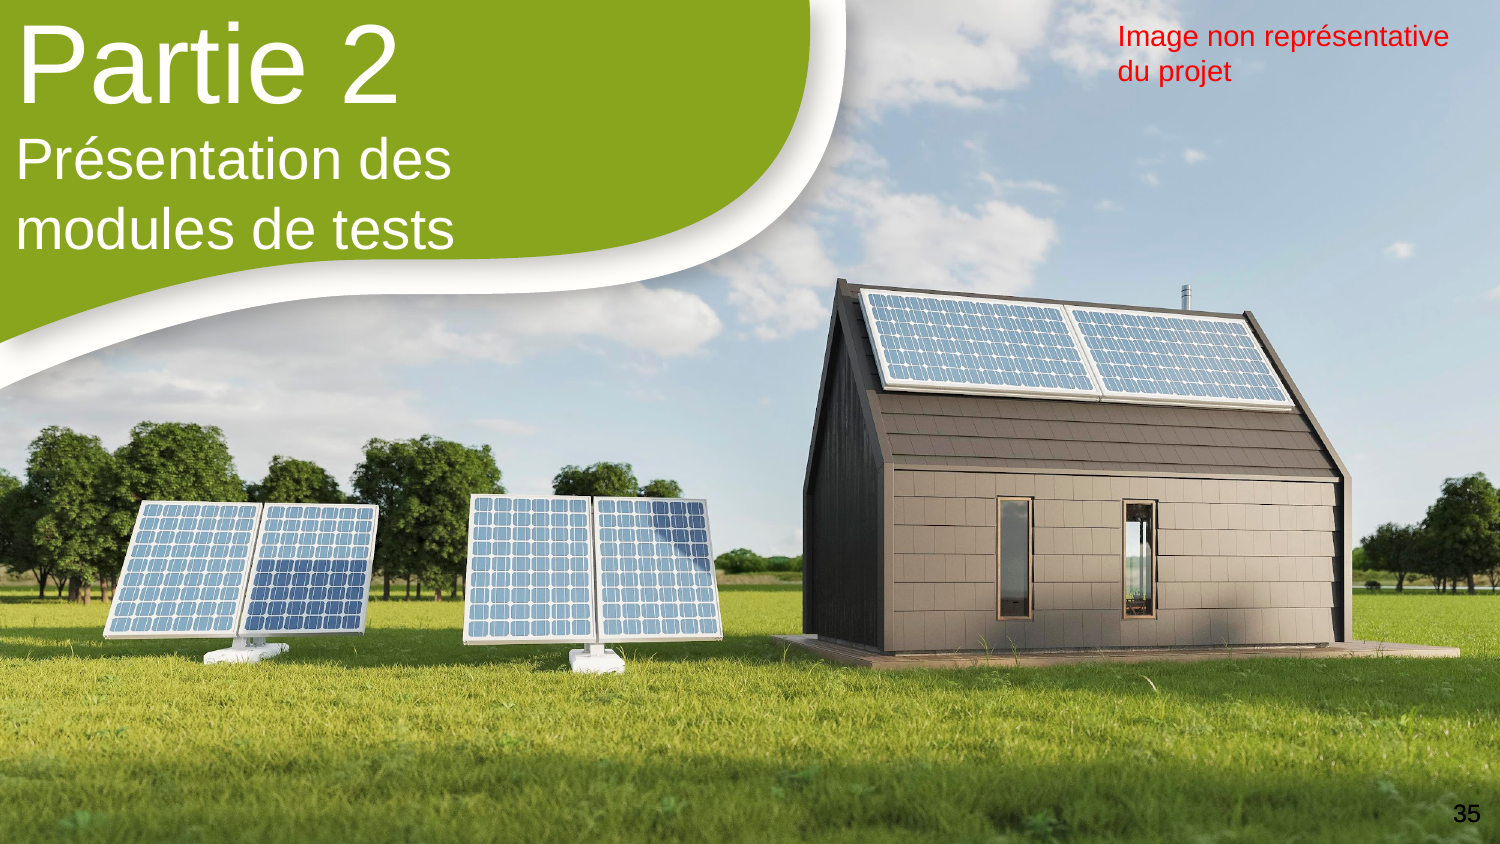

# Partie 2
Image non représentative du projet
Présentation des modules de tests